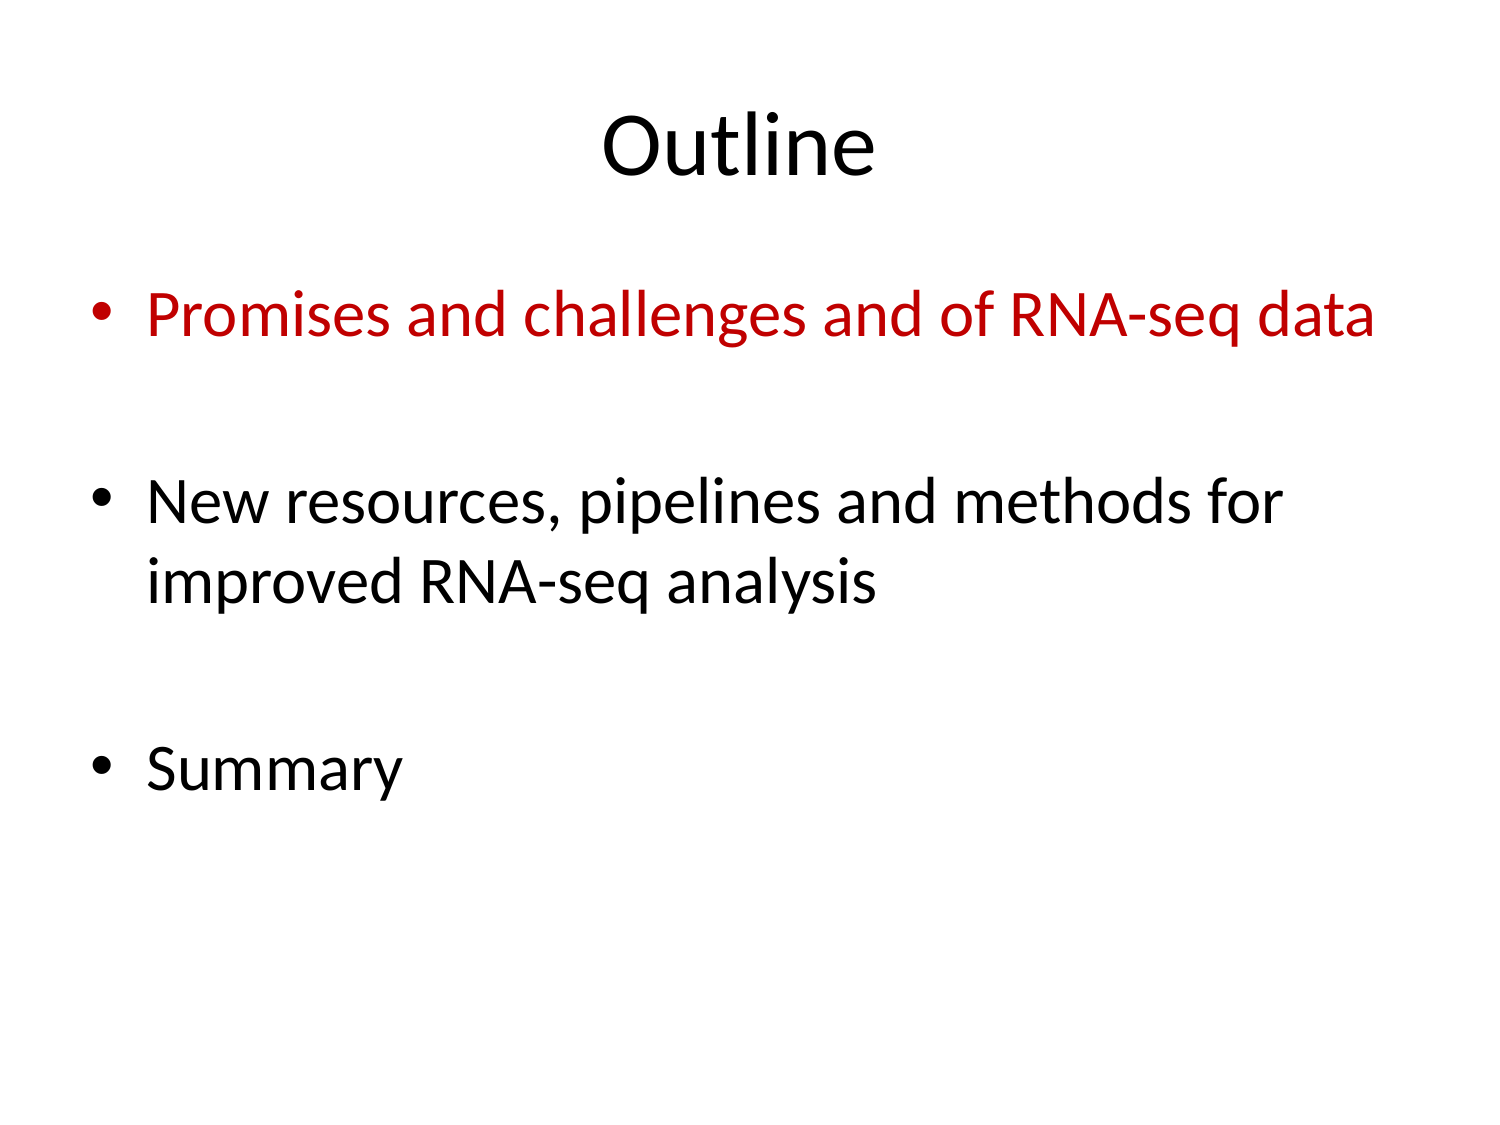

# Outline
Promises and challenges and of RNA-seq data

New resources, pipelines and methods for improved RNA-seq analysis

Summary